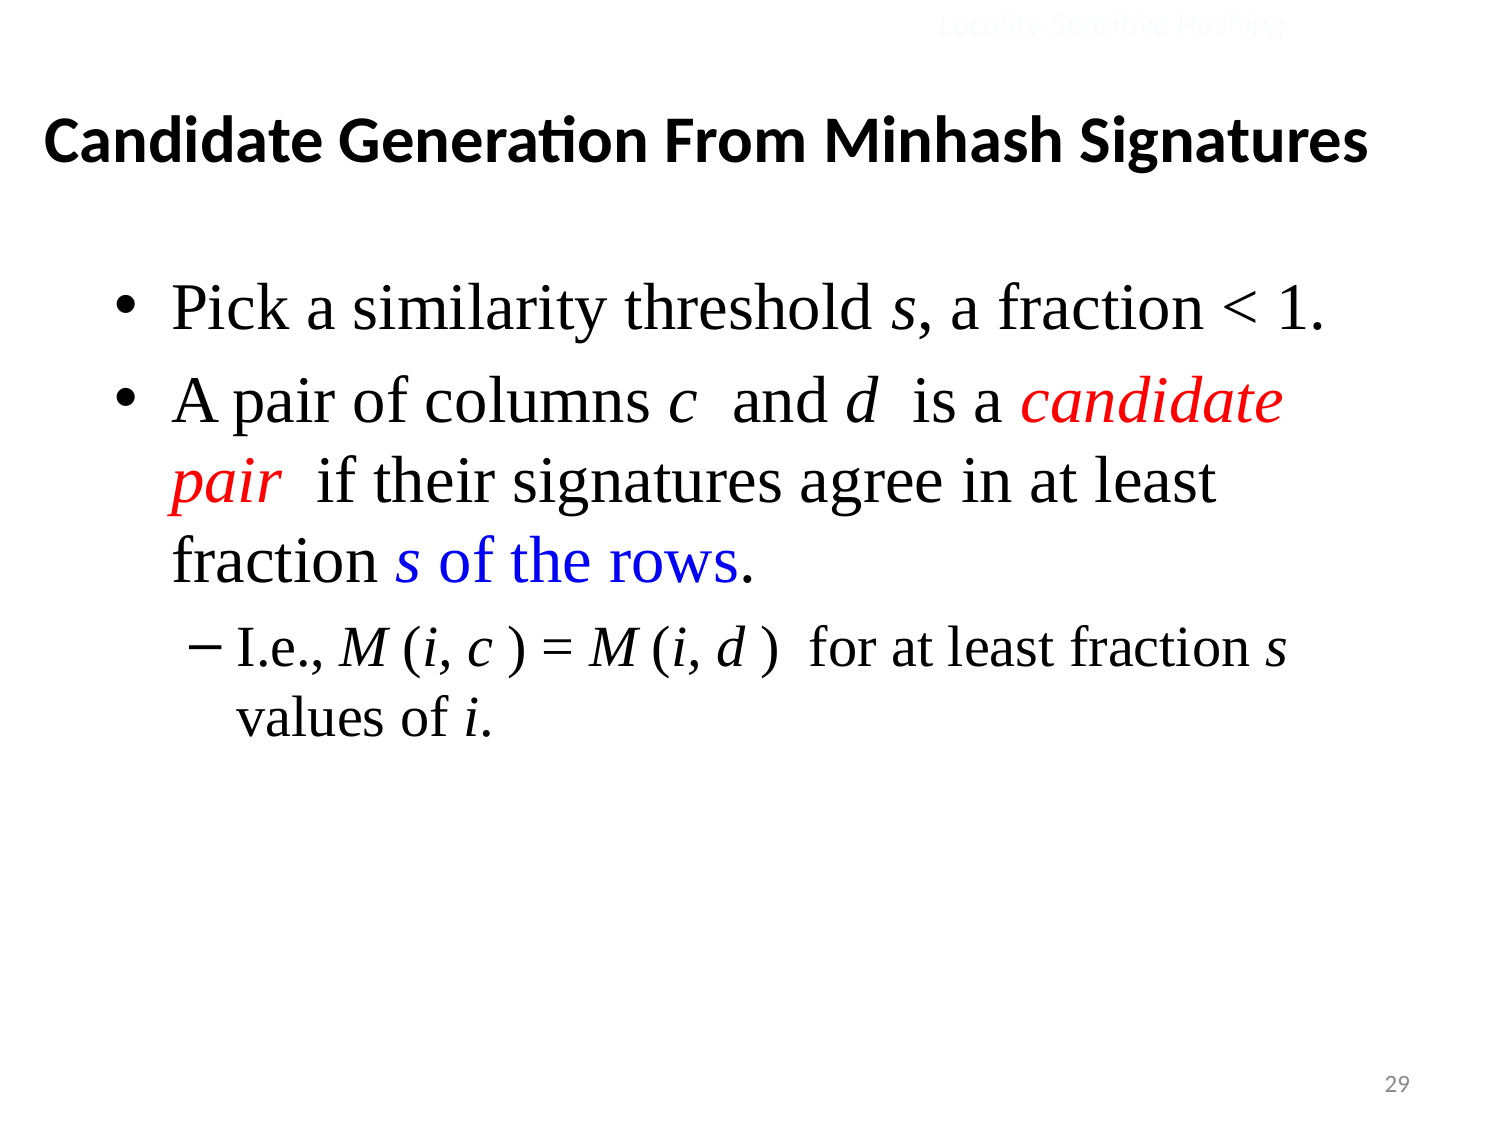

Locality-Sensitive Hashing
# Candidate Generation From Minhash Signatures
Pick a similarity threshold s, a fraction < 1.
A pair of columns c  and d  is a candidate pair  if their signatures agree in at least fraction s of the rows.
I.e., M (i, c ) = M (i, d )  for at least fraction s  values of i.
29